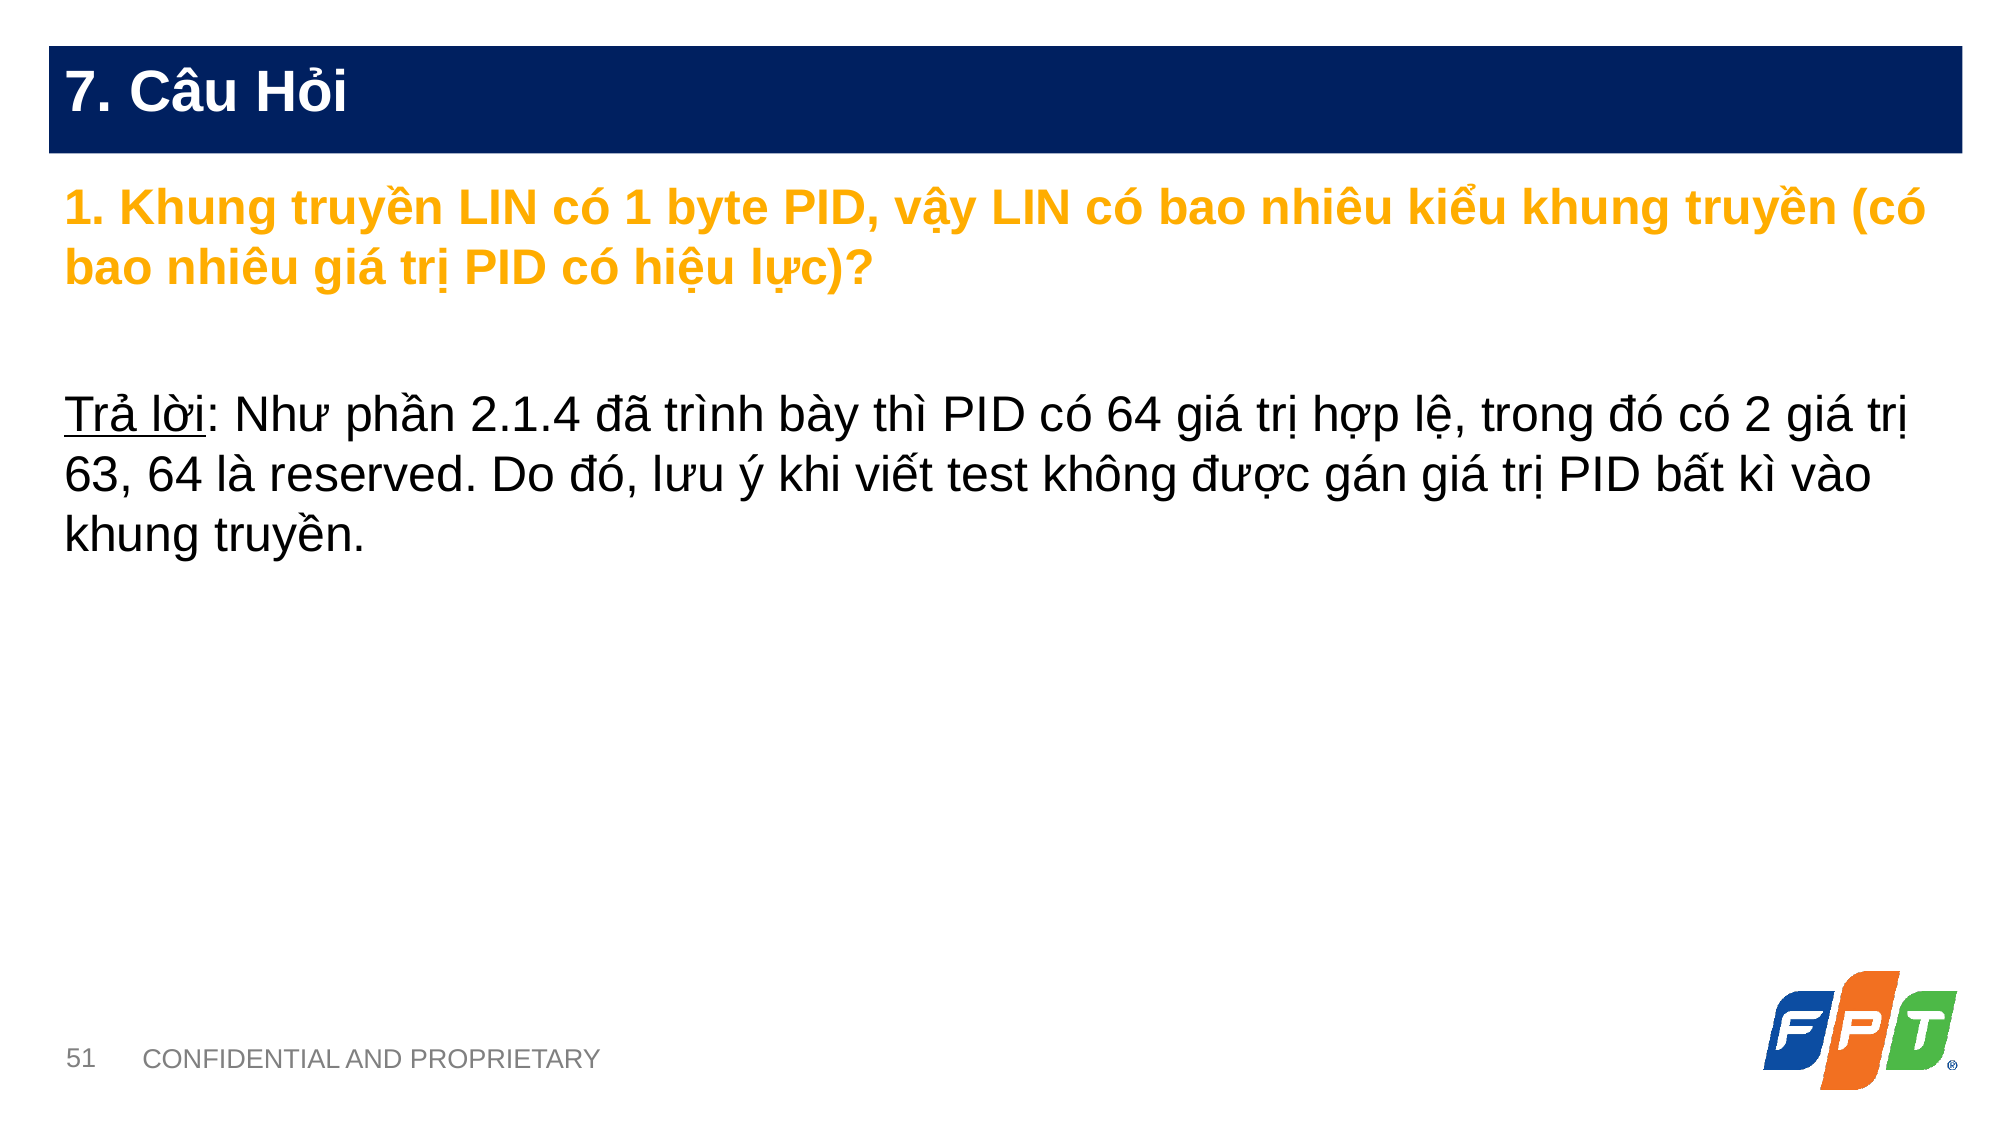

1. Khung truyền LIN có 1 byte PID, vậy LIN có bao nhiêu kiểu khung truyền (có bao nhiêu giá trị PID có hiệu lực)?

Trả lời: Như phần 2.1.4 đã trình bày thì PID có 64 giá trị hợp lệ, trong đó có 2 giá trị 63, 64 là reserved. Do đó, lưu ý khi viết test không được gán giá trị PID bất kì vào khung truyền.